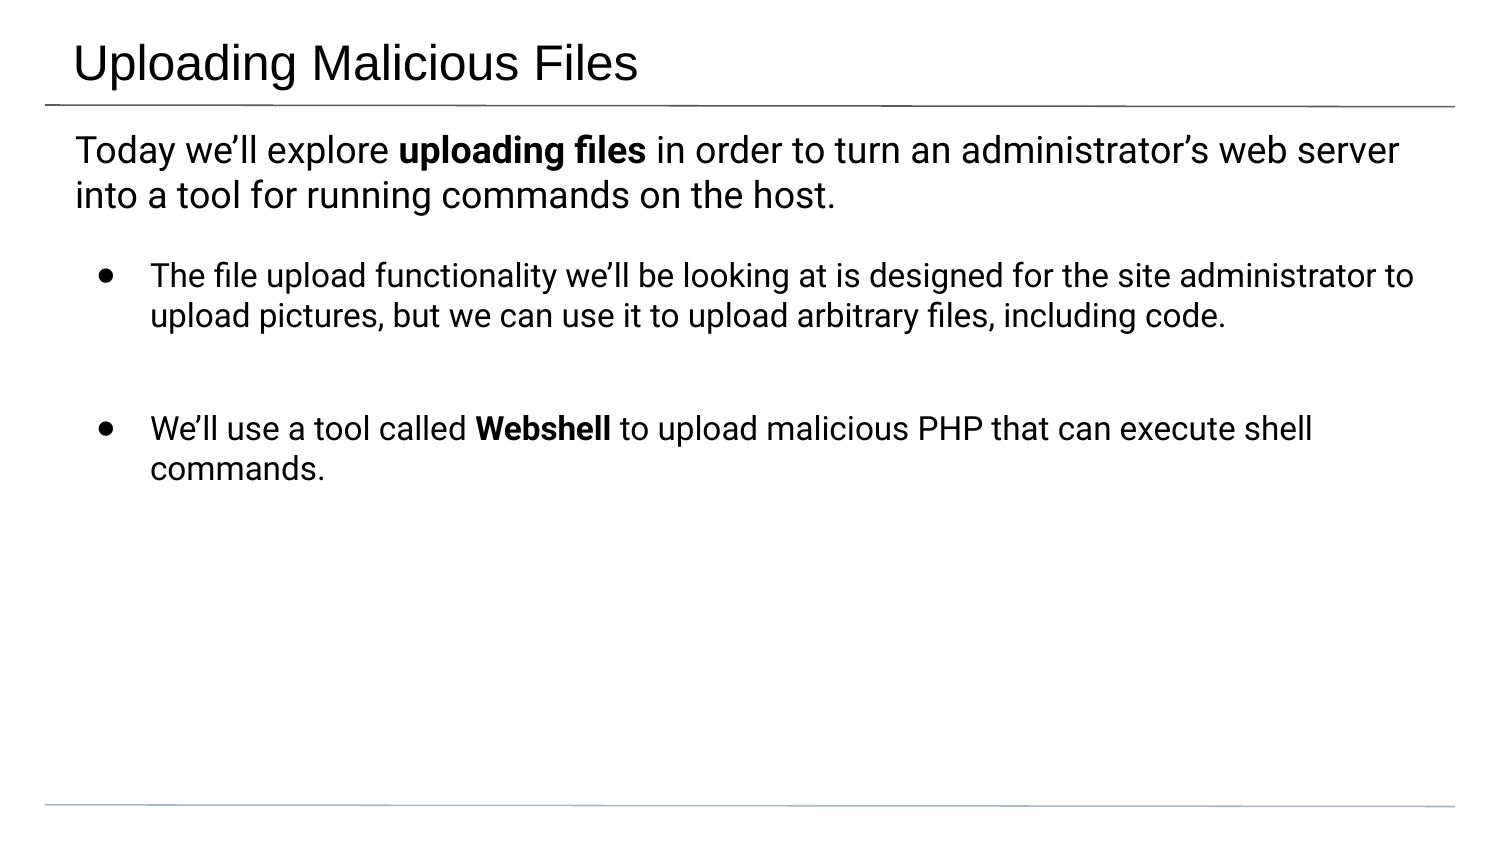

# Uploading Malicious Files
Today we’ll explore uploading files in order to turn an administrator’s web server into a tool for running commands on the host.
The file upload functionality we’ll be looking at is designed for the site administrator to upload pictures, but we can use it to upload arbitrary files, including code.

We’ll use a tool called Webshell to upload malicious PHP that can execute shell commands.